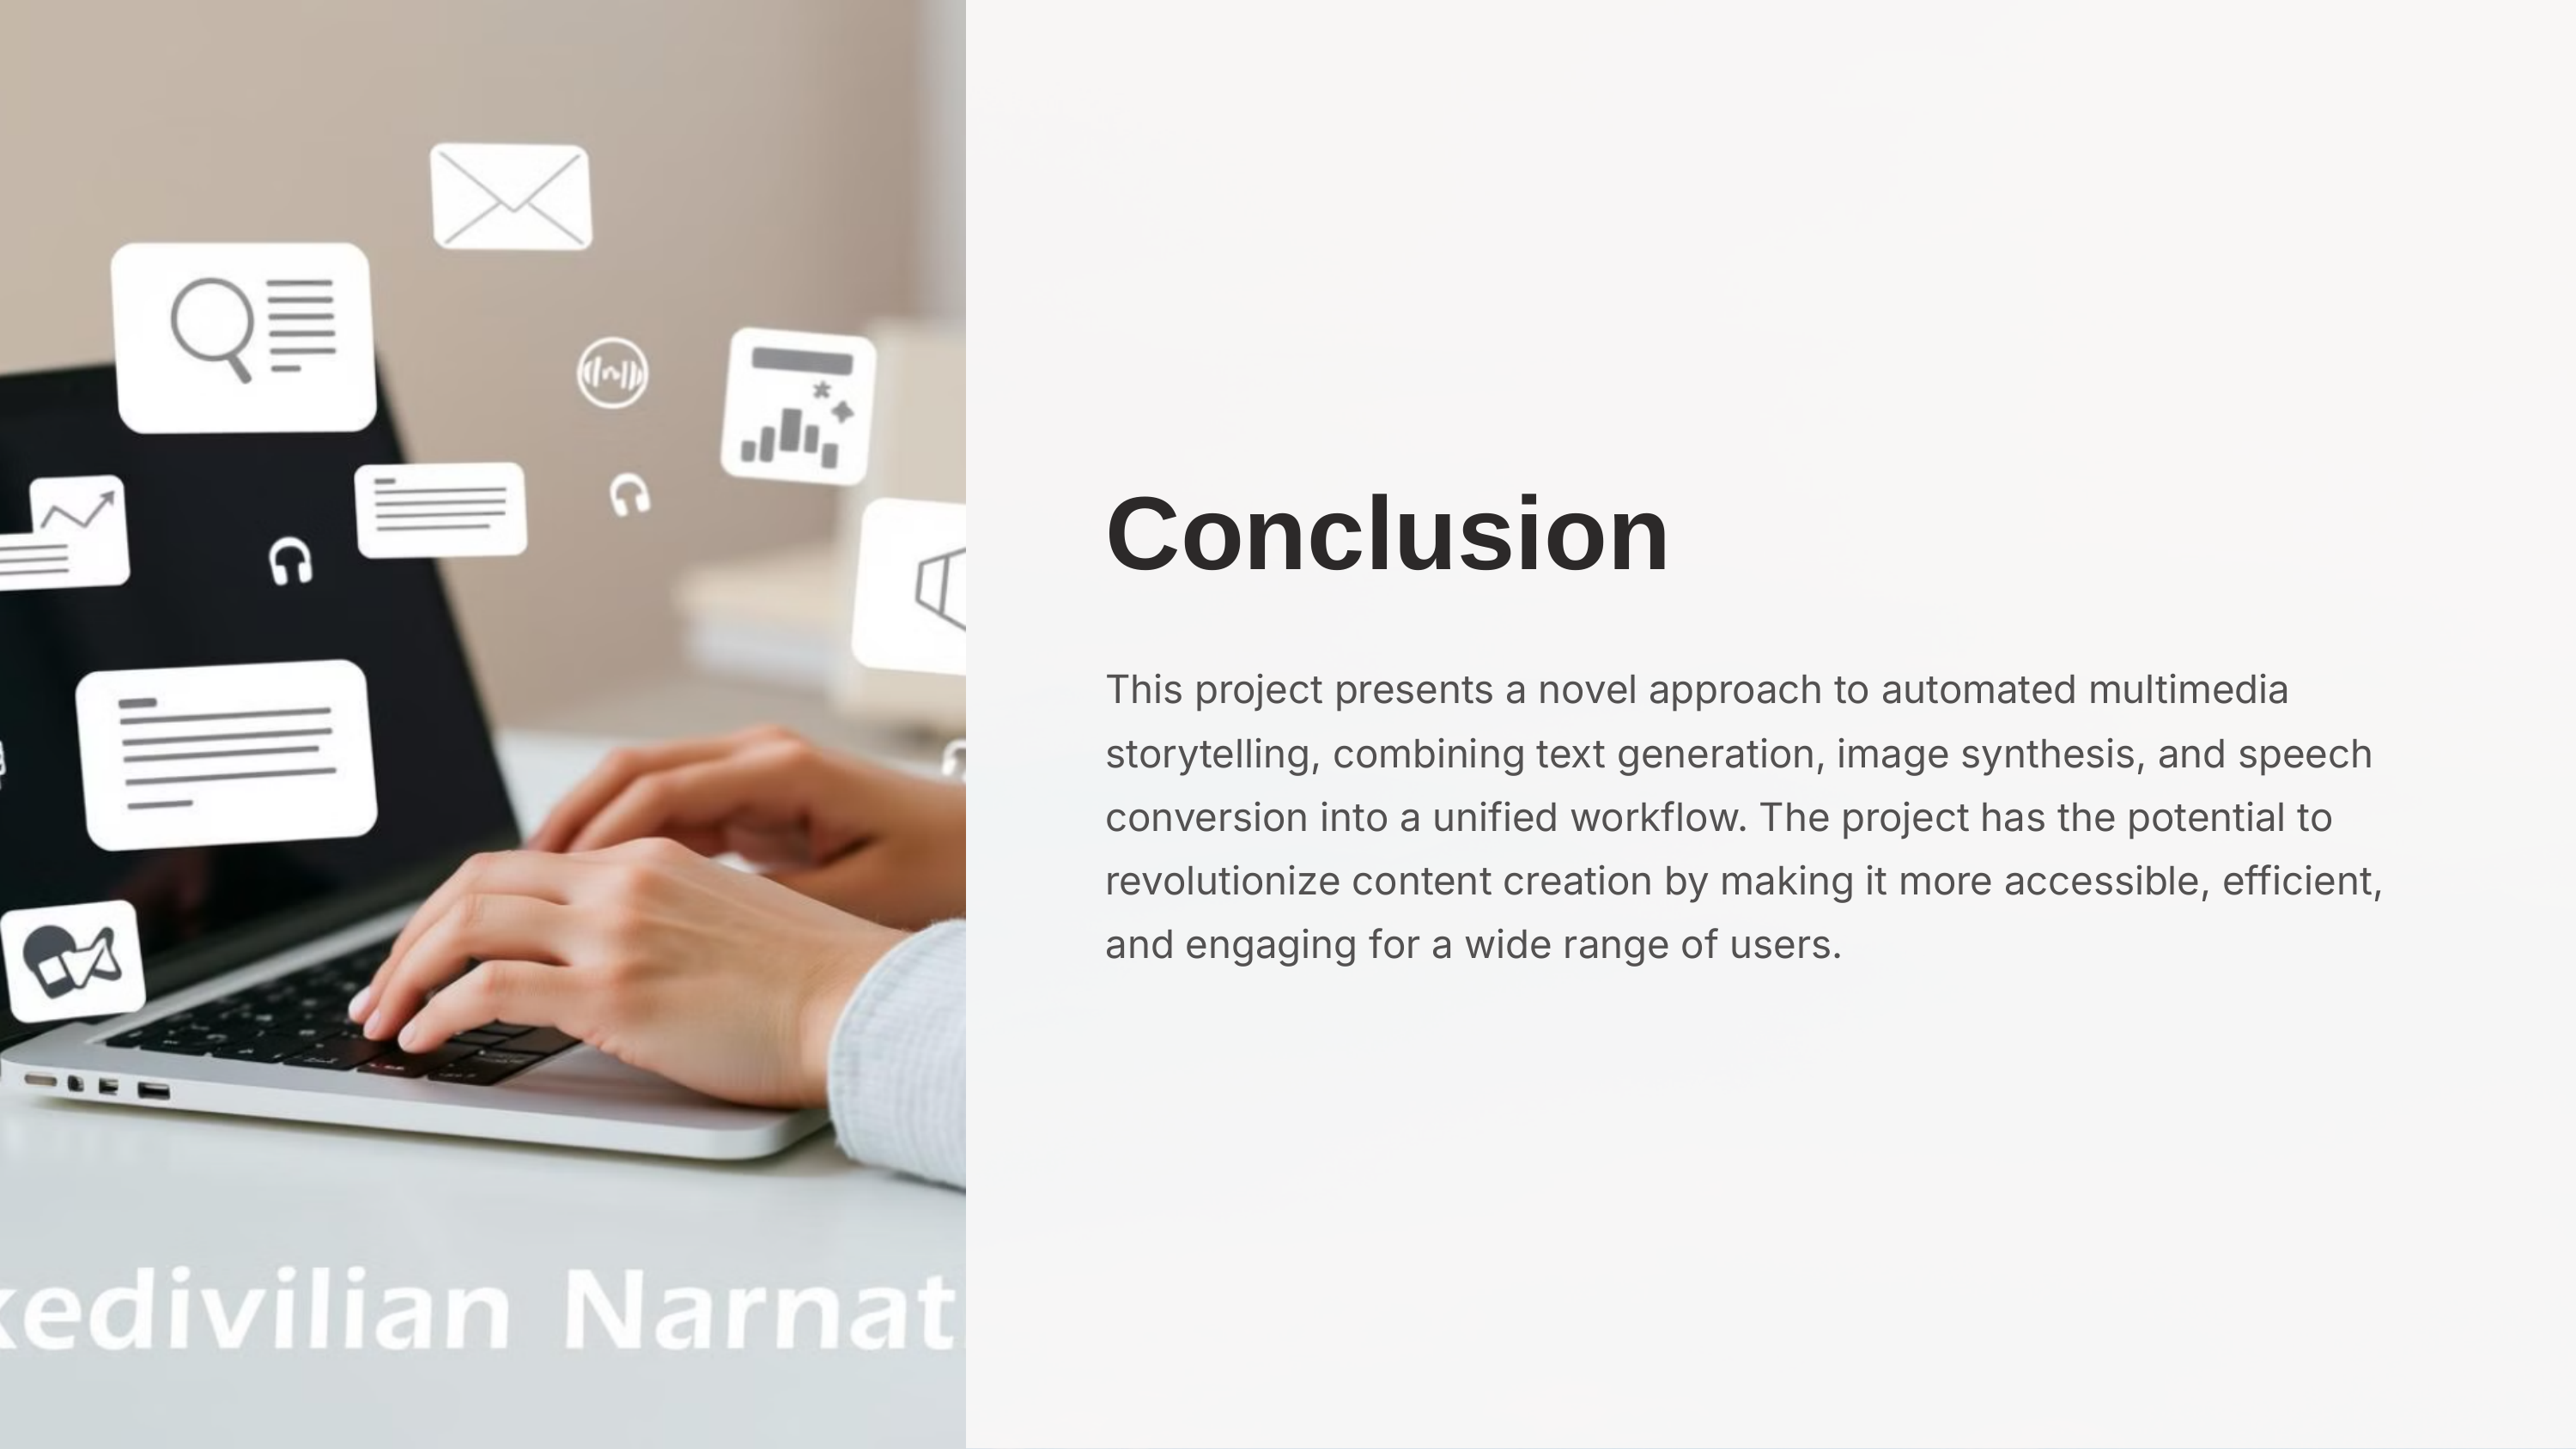

Conclusion
This project presents a novel approach to automated multimedia storytelling, combining text generation, image synthesis, and speech conversion into a unified workflow. The project has the potential to revolutionize content creation by making it more accessible, efficient, and engaging for a wide range of users.